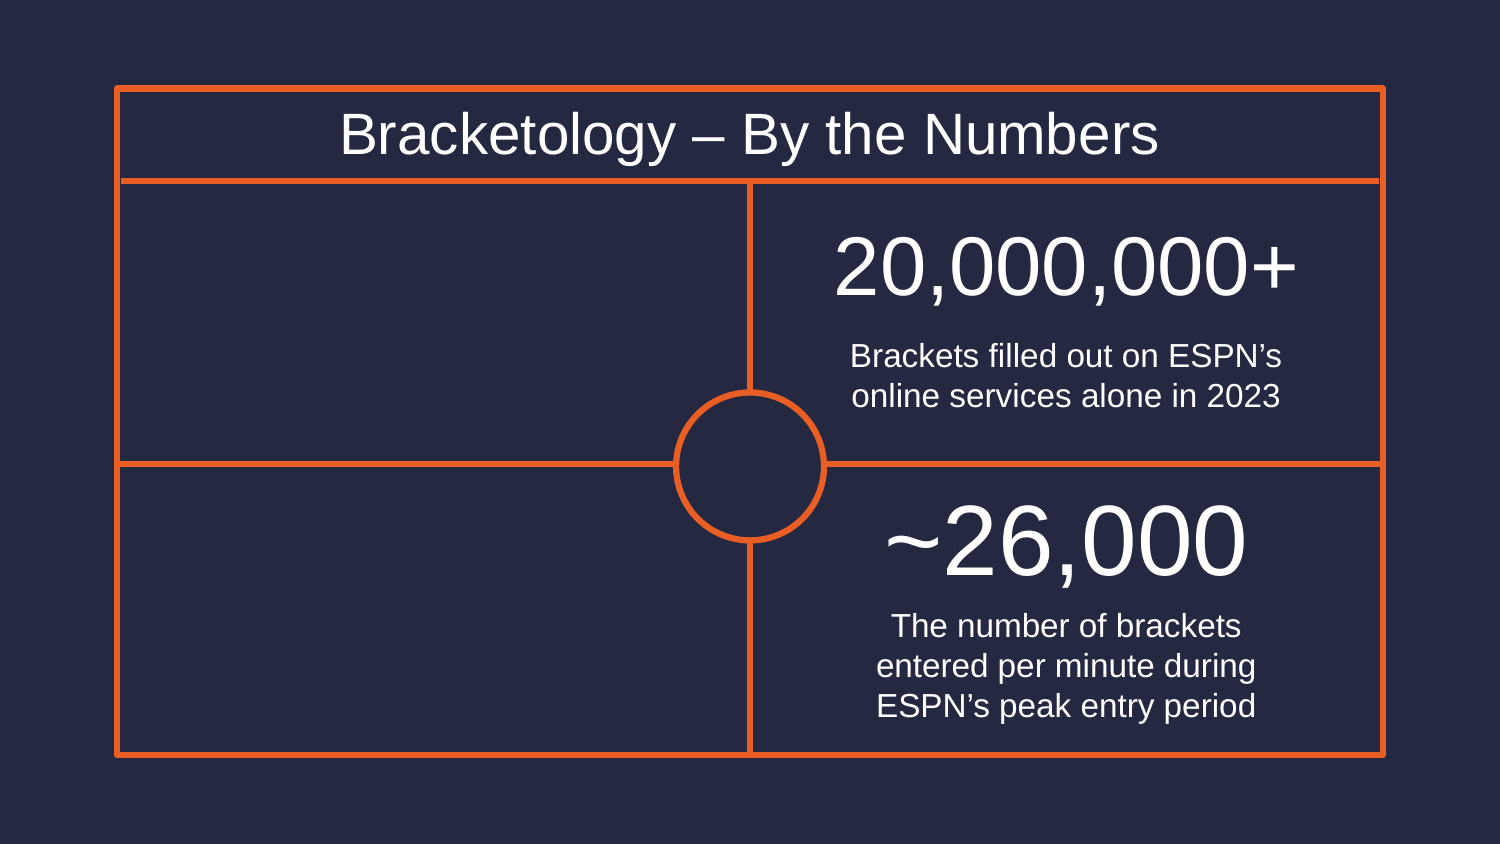

# Bracketology – By the Numbers
20,000,000+
Brackets filled out on ESPN’s online services alone in 2023

~26,000
The number of brackets entered per minute during ESPN’s peak entry period